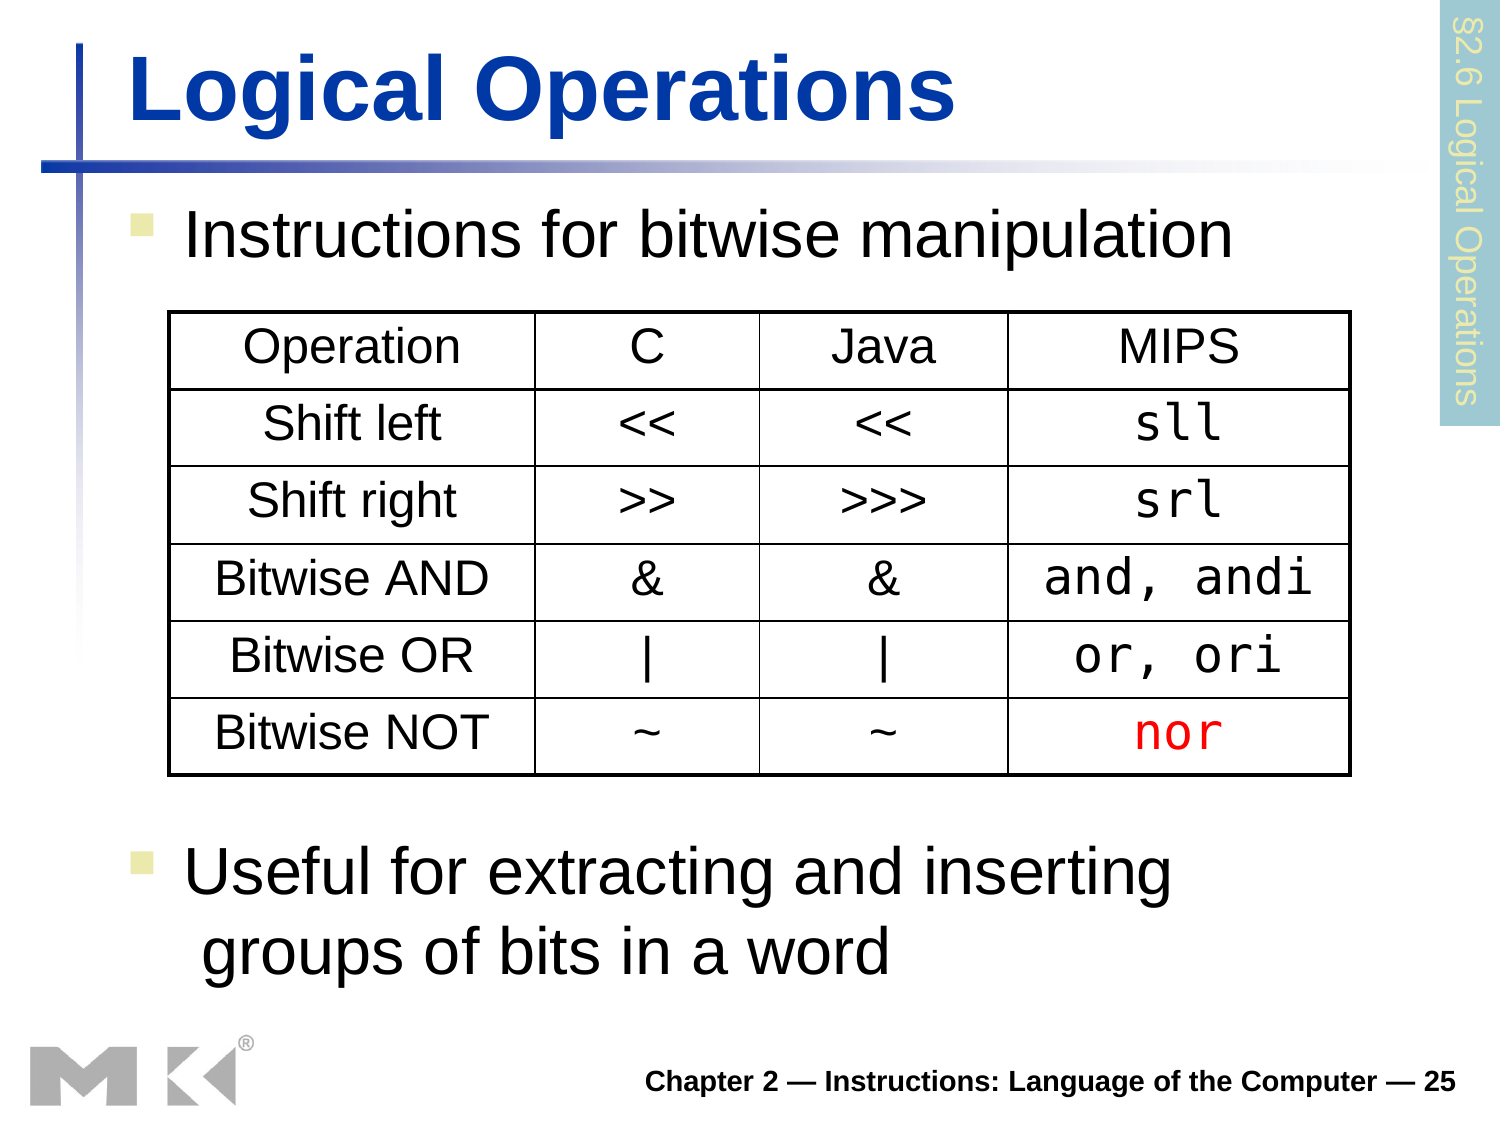

§2.6 Logical Operations
# Logical Operations
Instructions for bitwise manipulation
| Operation | C | Java | MIPS |
| --- | --- | --- | --- |
| Shift left | << | << | sll |
| Shift right | >> | >>> | srl |
| Bitwise AND | & | & | and, andi |
| Bitwise OR | | | | | or, ori |
| Bitwise NOT | ~ | ~ | nor |
Useful for extracting and inserting  groups of bits in a word
Chapter 2 — Instructions: Language of the Computer — 25